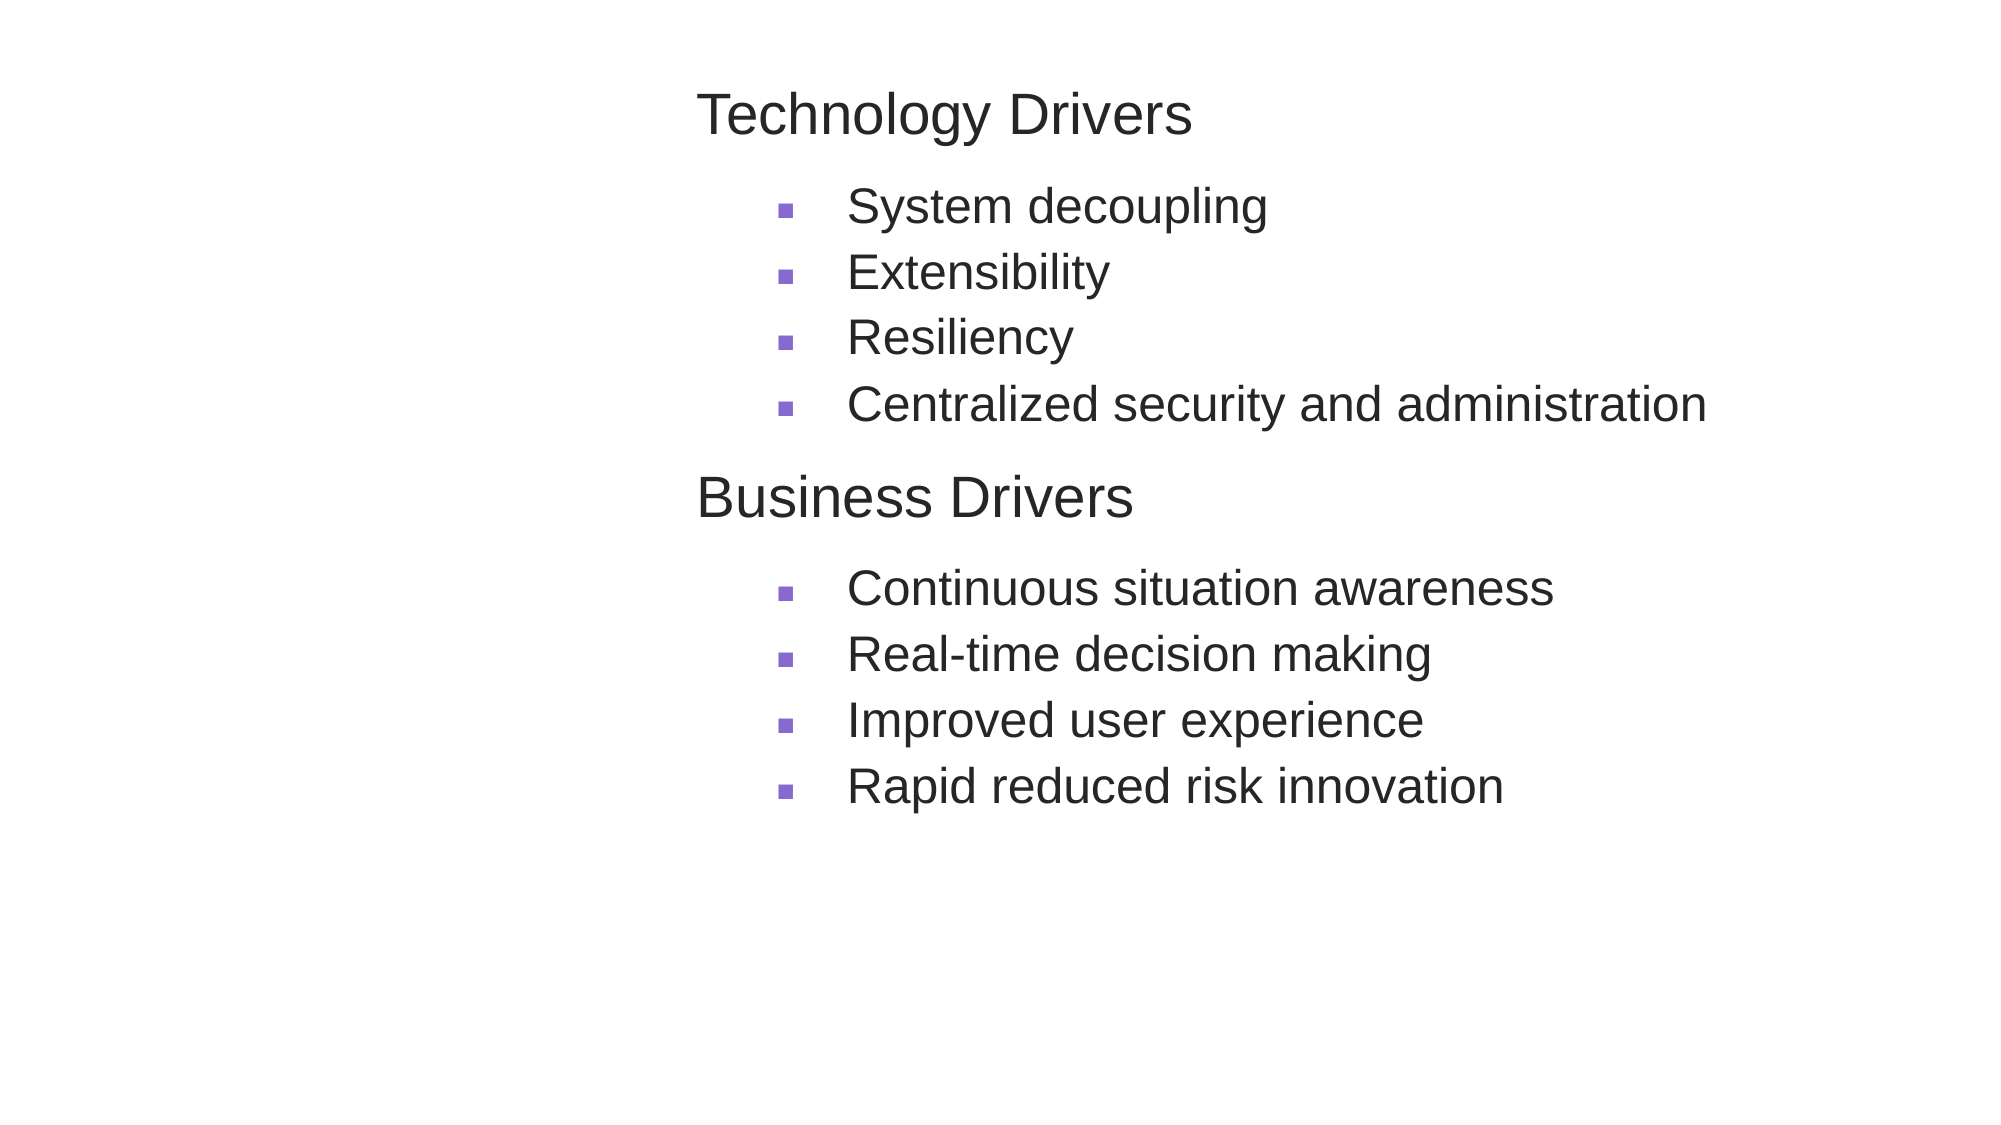

Technology Drivers
System decoupling
Extensibility
Resiliency
Centralized security and administration
Business Drivers
Continuous situation awareness
Real-time decision making
Improved user experience
Rapid reduced risk innovation